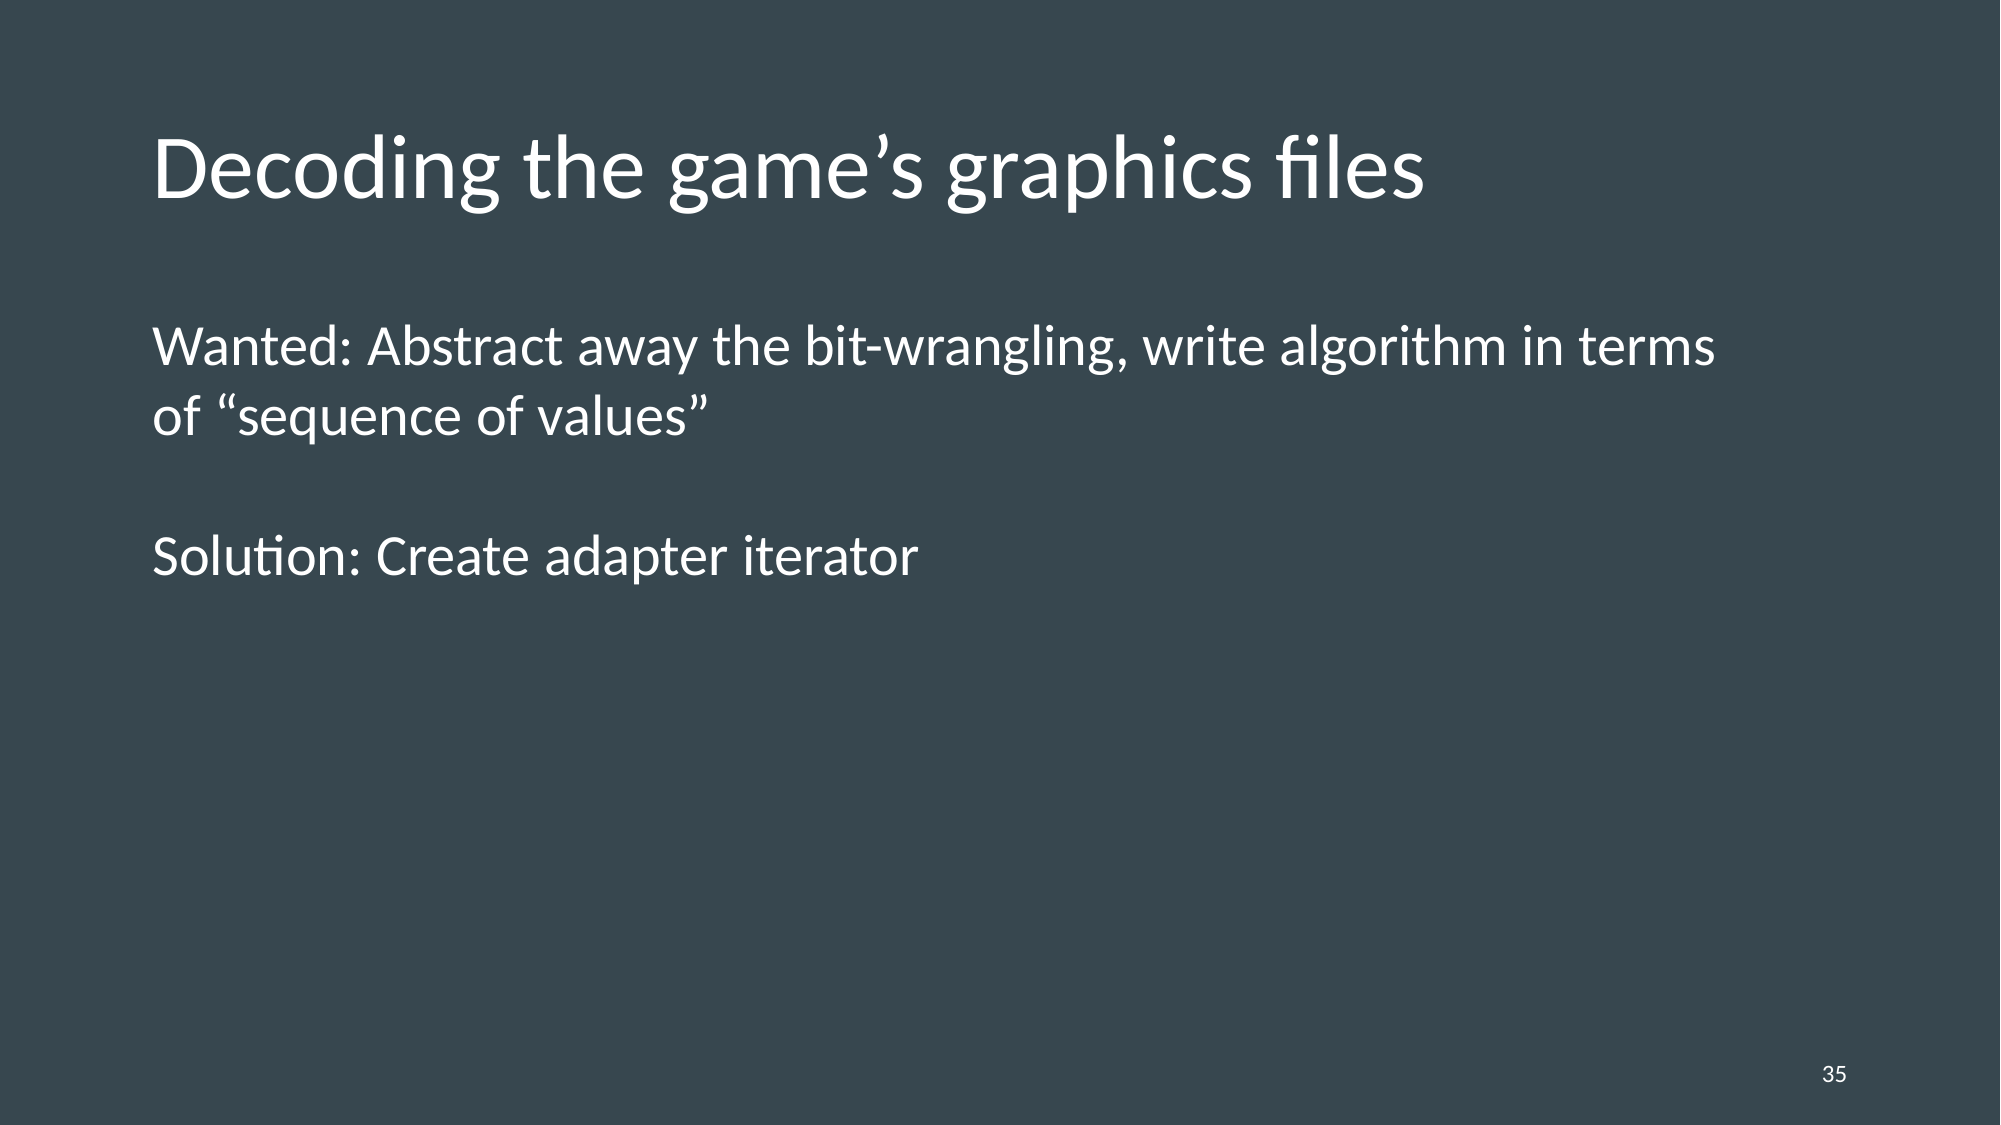

# Decoding the game’s graphics files
Wanted: Abstract away the bit-wrangling, write algorithm in terms
of “sequence of values”

Solution: Create adapter iterator

35